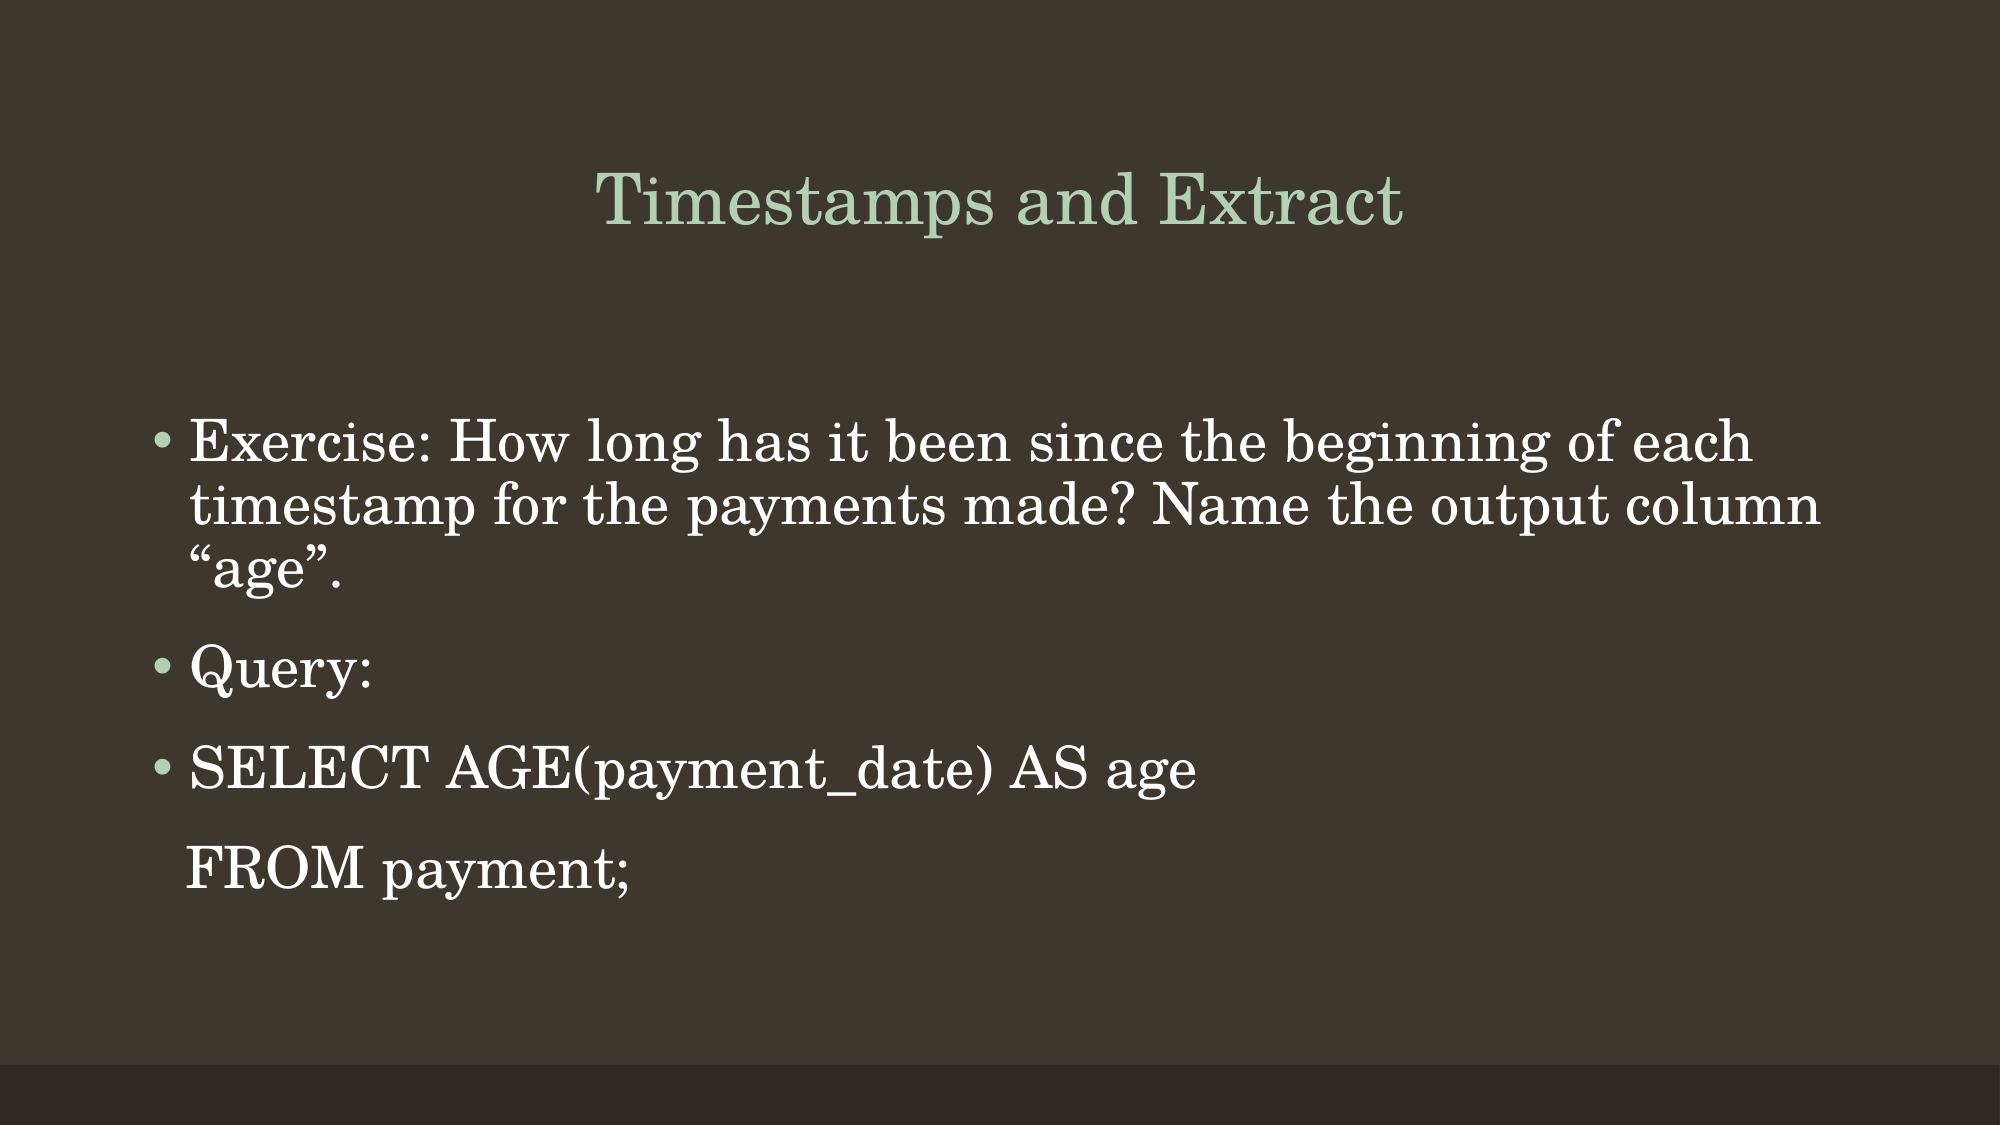

# Timestamps and Extract
Exercise: How long has it been since the beginning of each timestamp for the payments made? Name the output column “age”.
Query:
SELECT AGE(payment_date) AS age
  FROM payment;